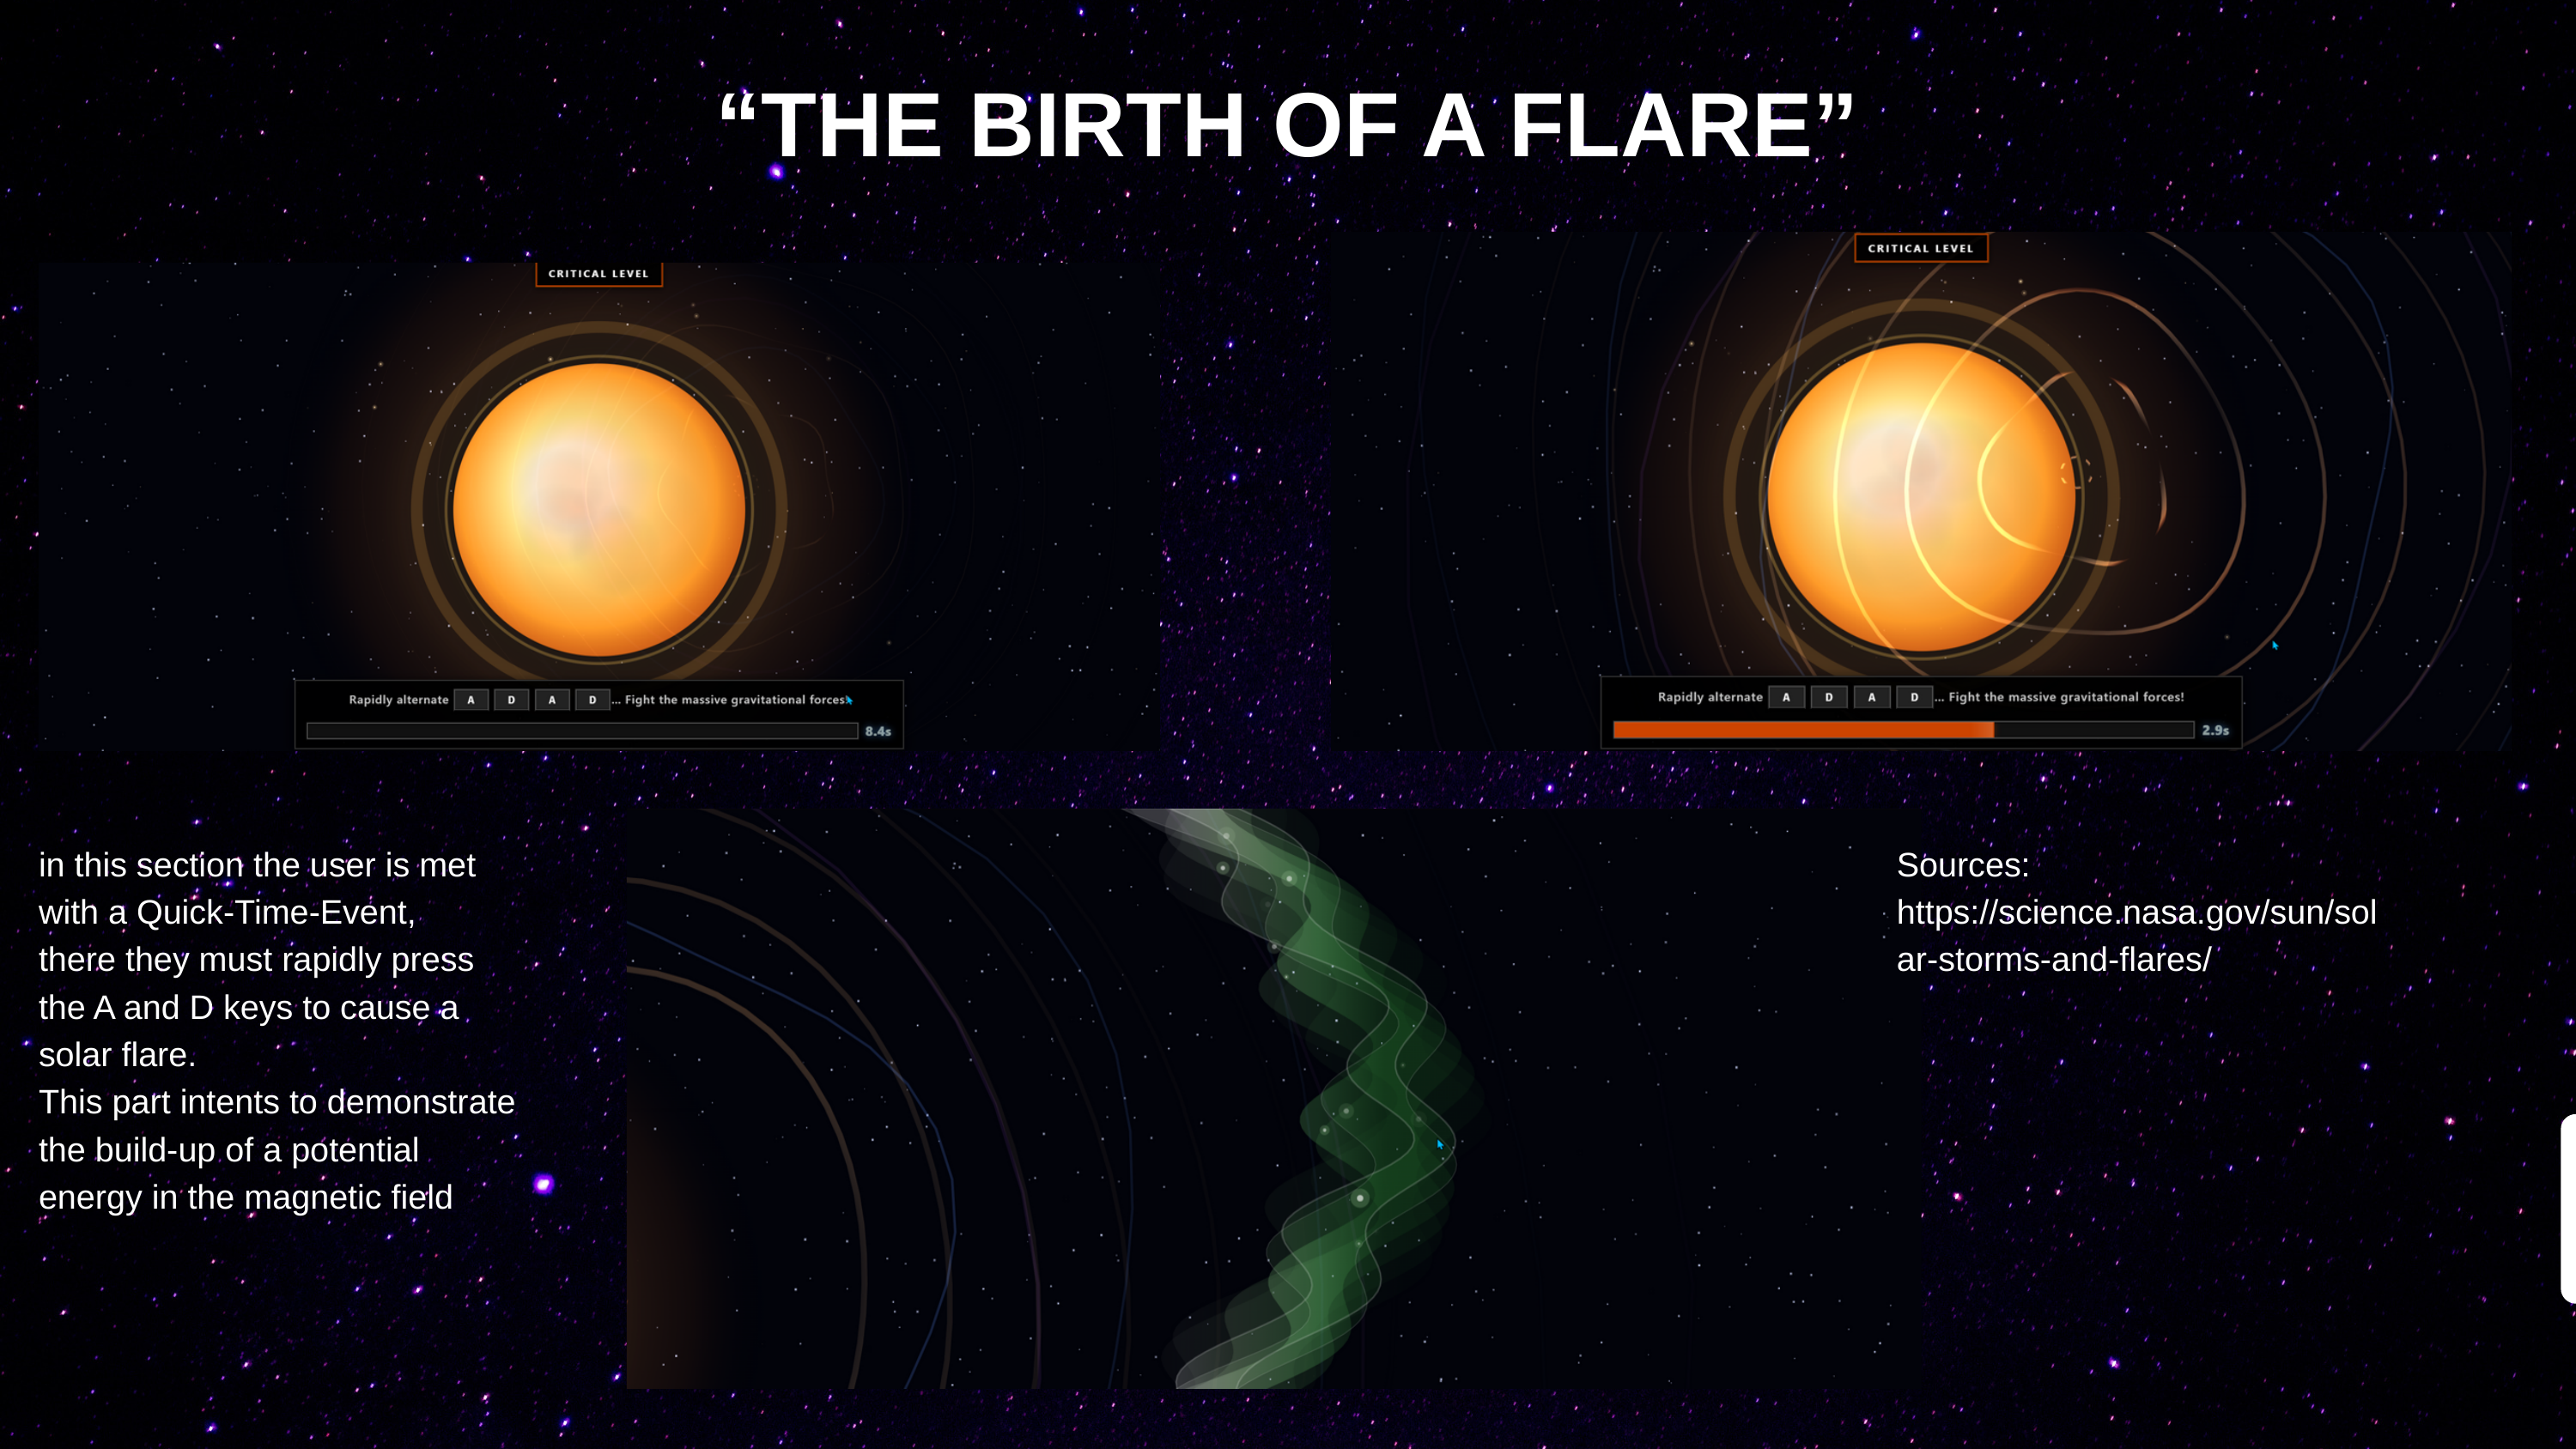

“THE BIRTH OF A FLARE”

in this section the user is met with a Quick-Time-Event,
there they must rapidly press the A and D keys to cause a solar flare.
This part intents to demonstrate the build-up of a potential energy in the magnetic field

Sources: https://science.nasa.gov/sun/solar-storms-and-flares/